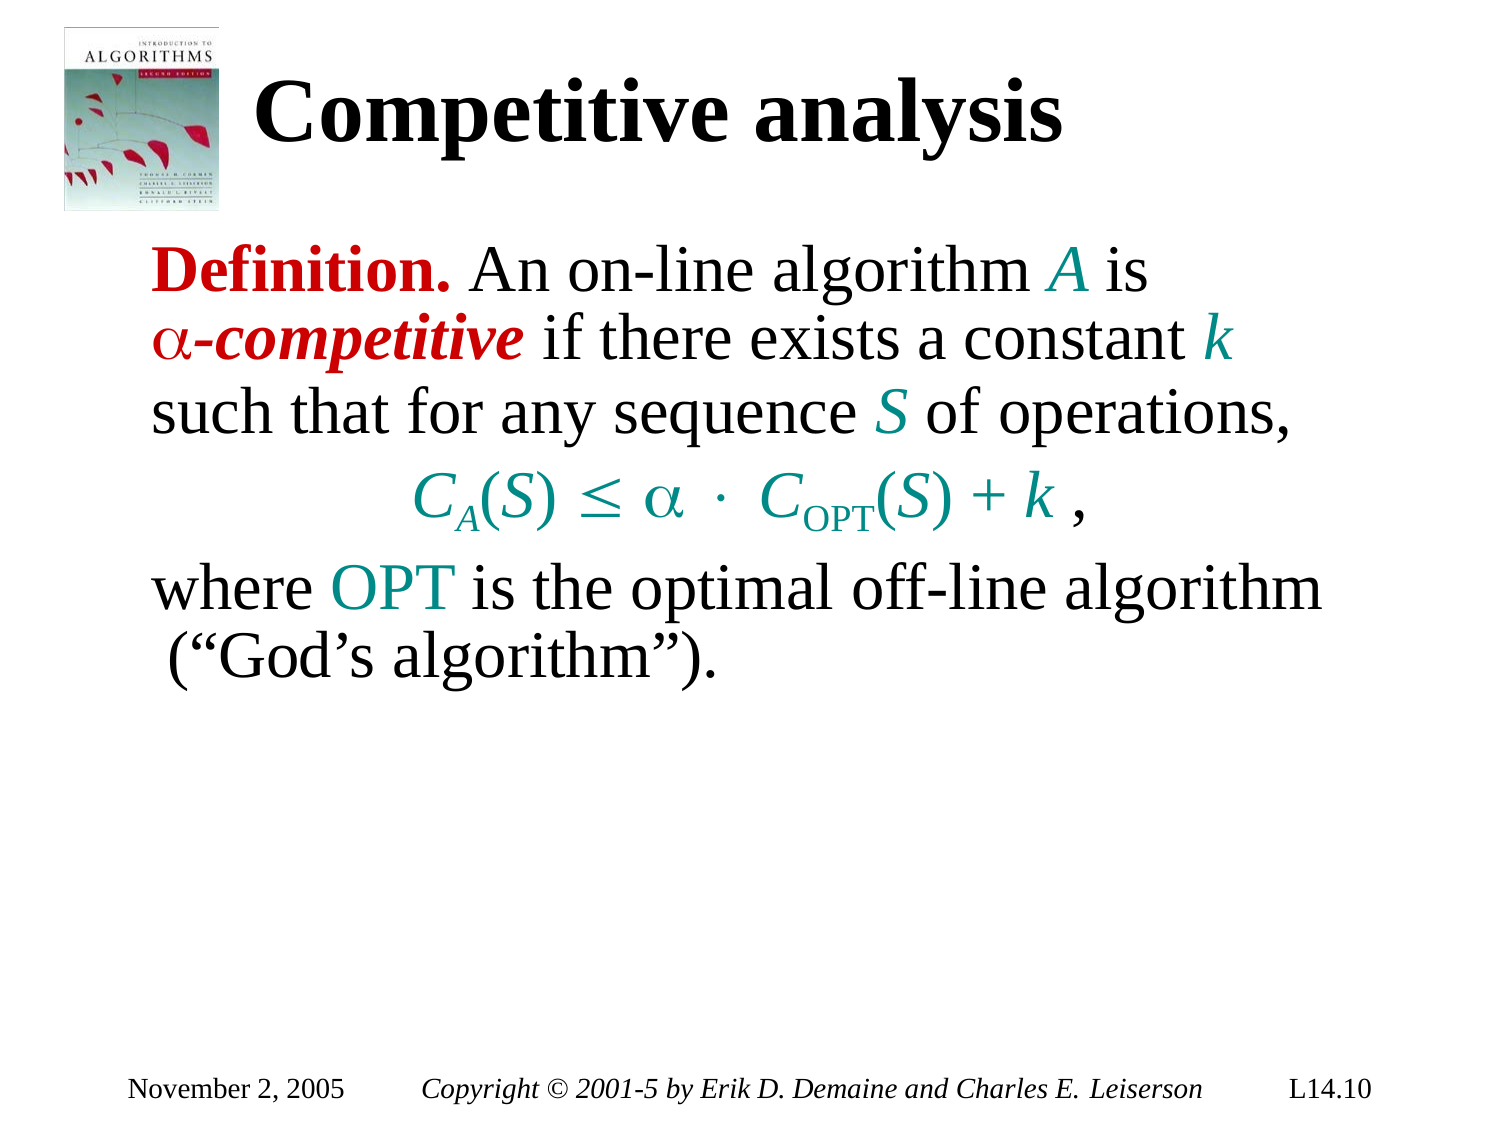

# Competitive analysis
Definition. An on-line algorithm A is
α-competitive if there exists a constant k
such that for any sequence S of operations,
CA(S) ≤ α ⋅ COPT(S) + k ,
where OPT is the optimal off-line algorithm  (“God’s algorithm”).
November 2, 2005
Copyright © 2001-5 by Erik D. Demaine and Charles E. Leiserson
L14.10